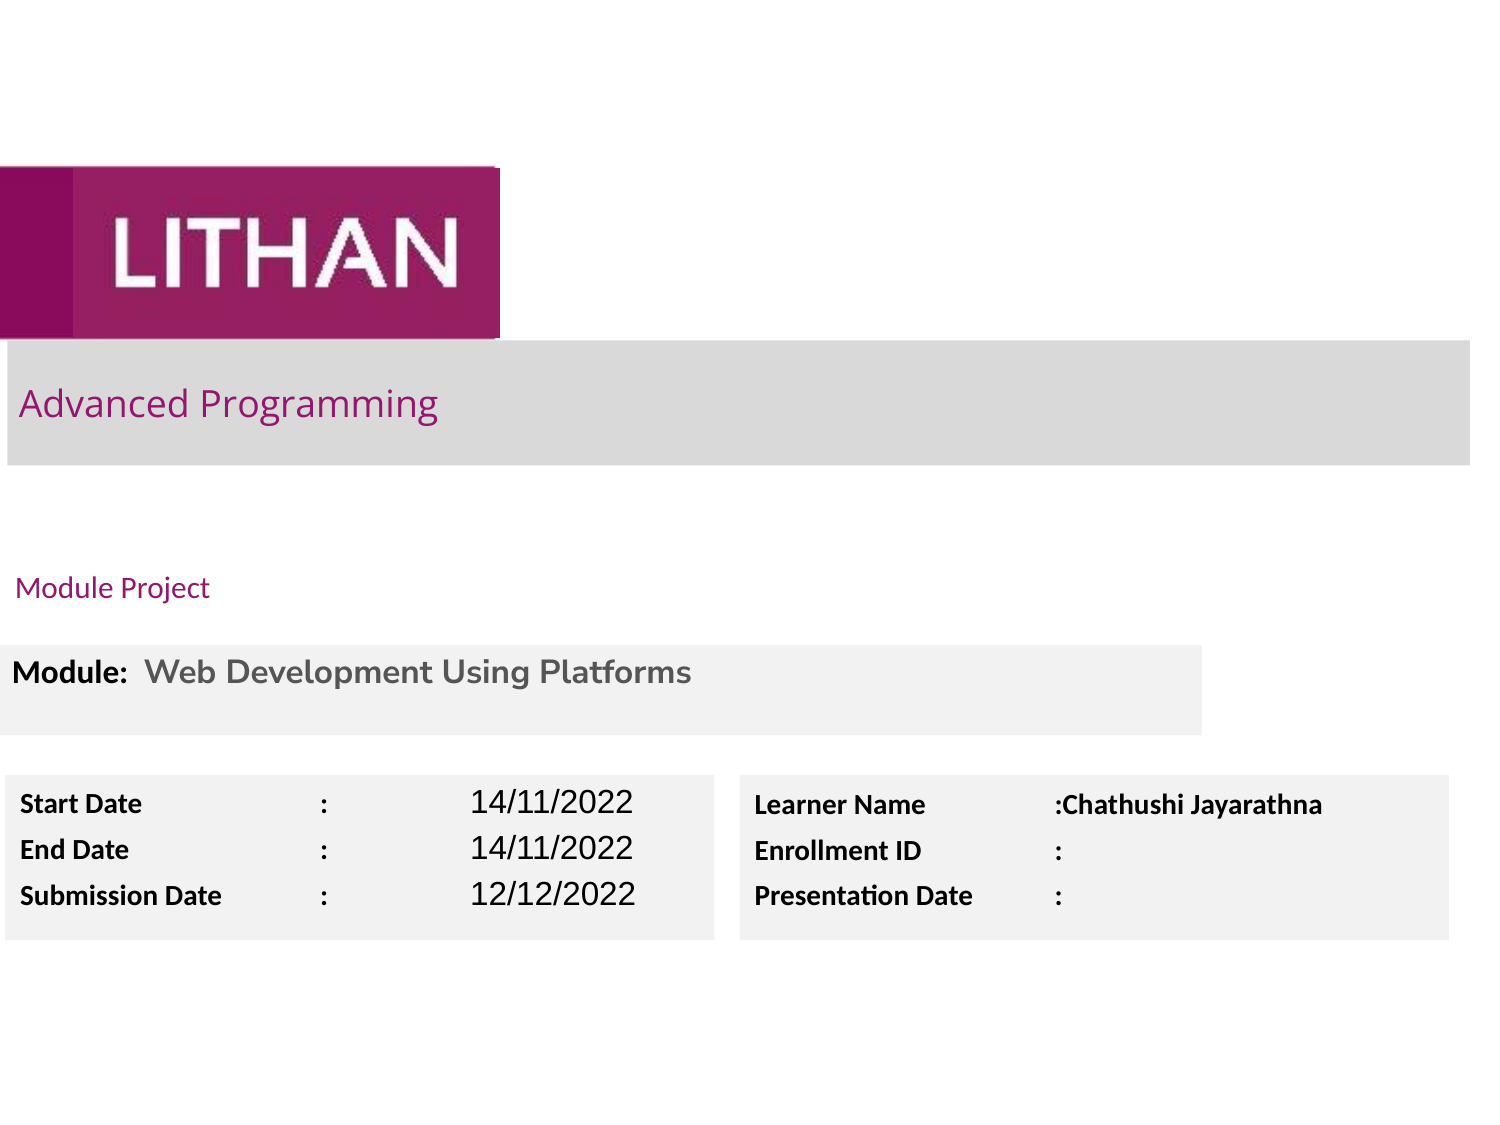

# Advanced Programming
Module Project
Module:  Web Development Using Platforms

Start Date		:	14/11/2022
End Date		:	14/11/2022
Submission Date	:	12/12/2022
Learner Name	:Chathushi Jayarathna
Enrollment ID	:
Presentation Date	: